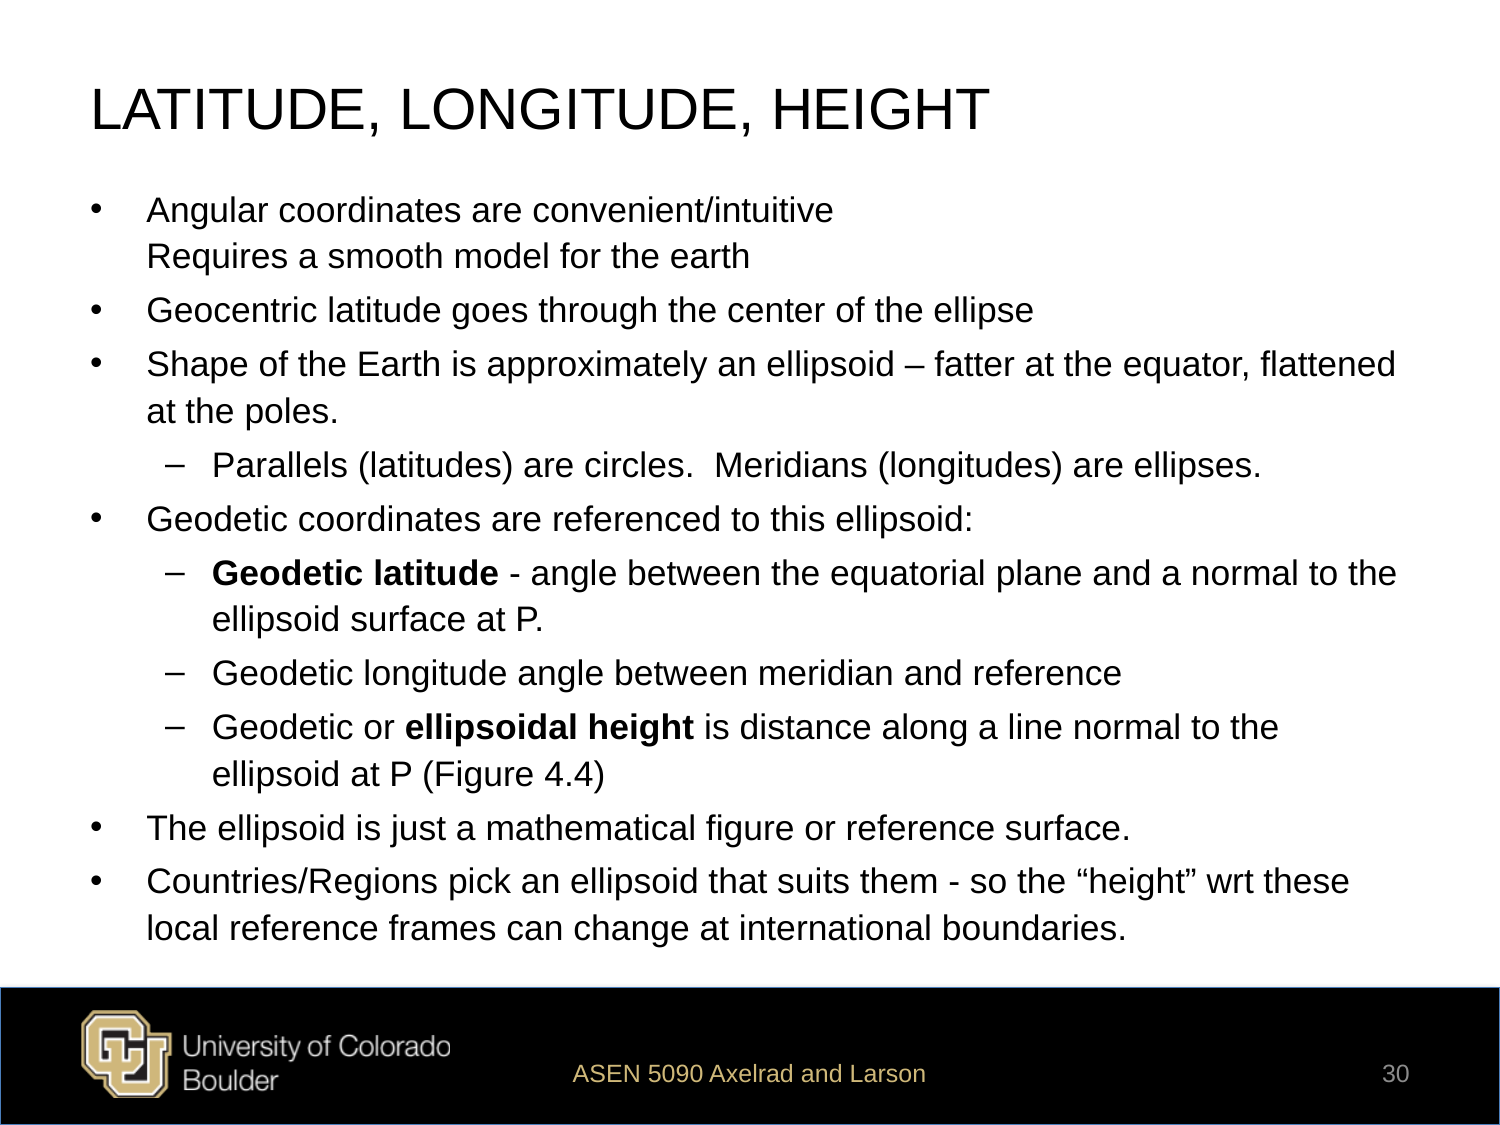

# LATITUDE, LONGITUDE, HEIGHT
Angular coordinates are convenient/intuitive
Requires a smooth model for the earth
Geocentric latitude goes through the center of the ellipse
Shape of the Earth is approximately an ellipsoid – fatter at the equator, flattened at the poles.
Parallels (latitudes) are circles.  Meridians (longitudes) are ellipses.
Geodetic coordinates are referenced to this ellipsoid:
Geodetic latitude - angle between the equatorial plane and a normal to the ellipsoid surface at P.
Geodetic longitude angle between meridian and reference
Geodetic or ellipsoidal height is distance along a line normal to the ellipsoid at P (Figure 4.4)
The ellipsoid is just a mathematical figure or reference surface.
Countries/Regions pick an ellipsoid that suits them - so the “height” wrt these local reference frames can change at international boundaries.
ASEN 5090 Axelrad and Larson
30